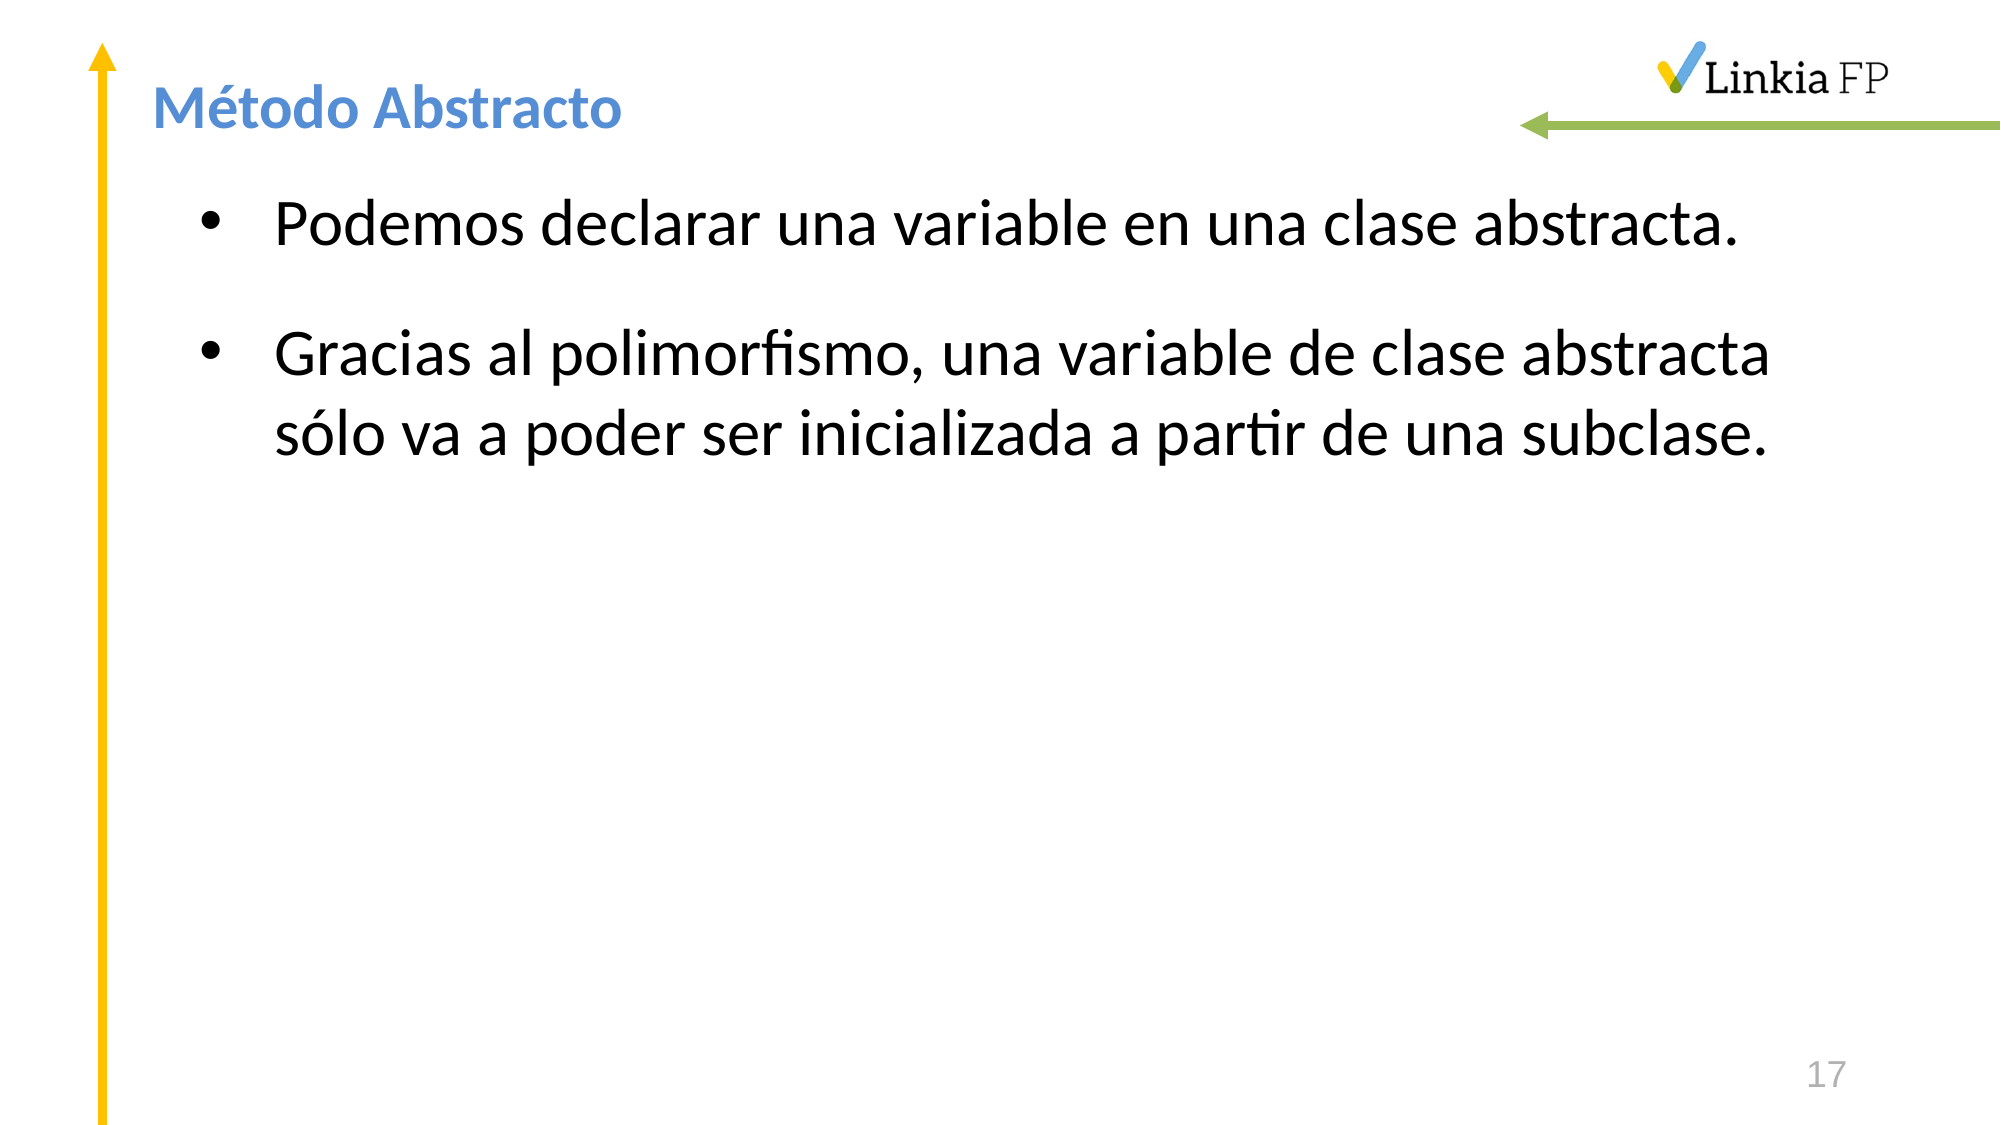

# Método Abstracto
Podemos declarar una variable en una clase abstracta.
Gracias al polimorfismo, una variable de clase abstracta sólo va a poder ser inicializada a partir de una subclase.
17